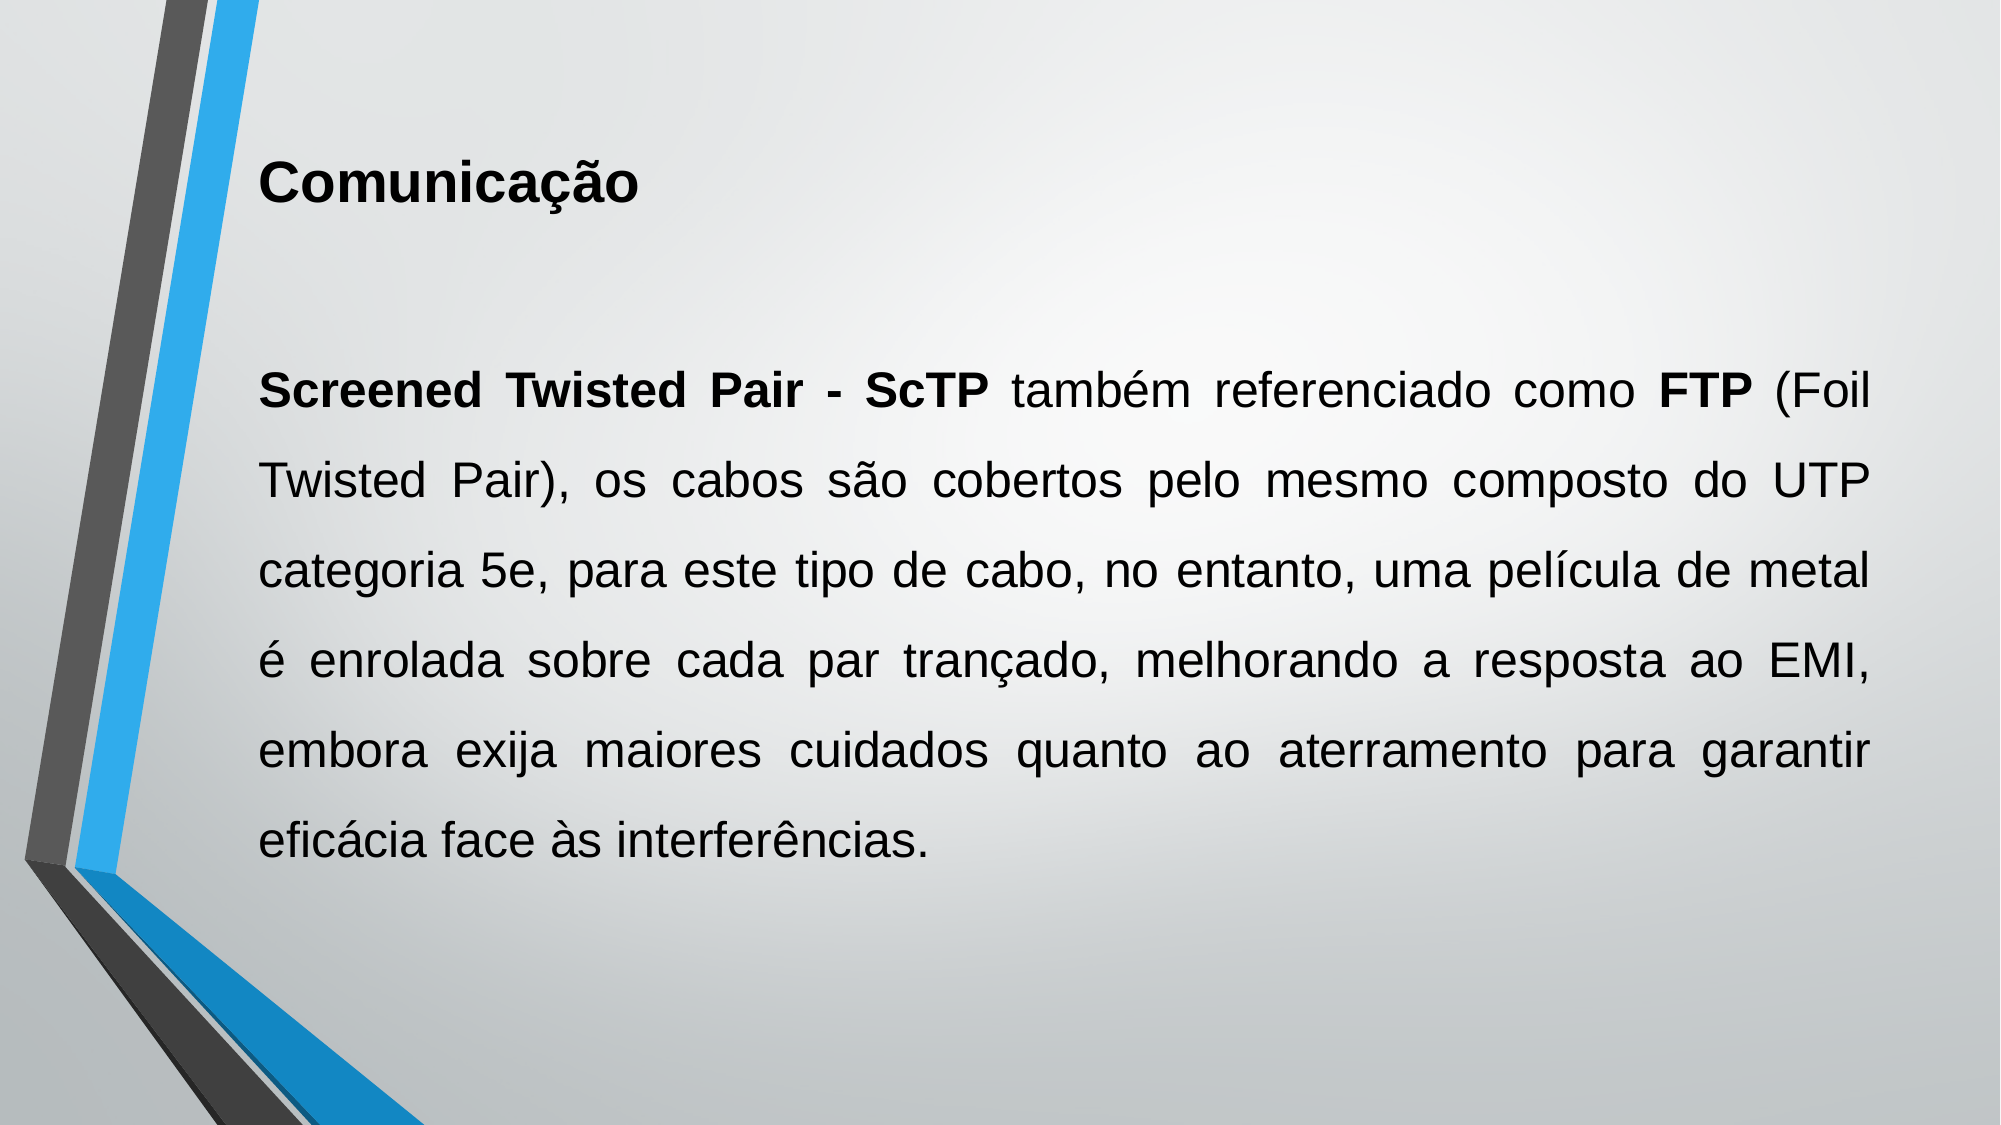

# Comunicação
Screened Twisted Pair - ScTP também referenciado como FTP (Foil Twisted Pair), os cabos são cobertos pelo mesmo composto do UTP categoria 5e, para este tipo de cabo, no entanto, uma película de metal é enrolada sobre cada par trançado, melhorando a resposta ao EMI, embora exija maiores cuidados quanto ao aterramento para garantir eficácia face às interferências.